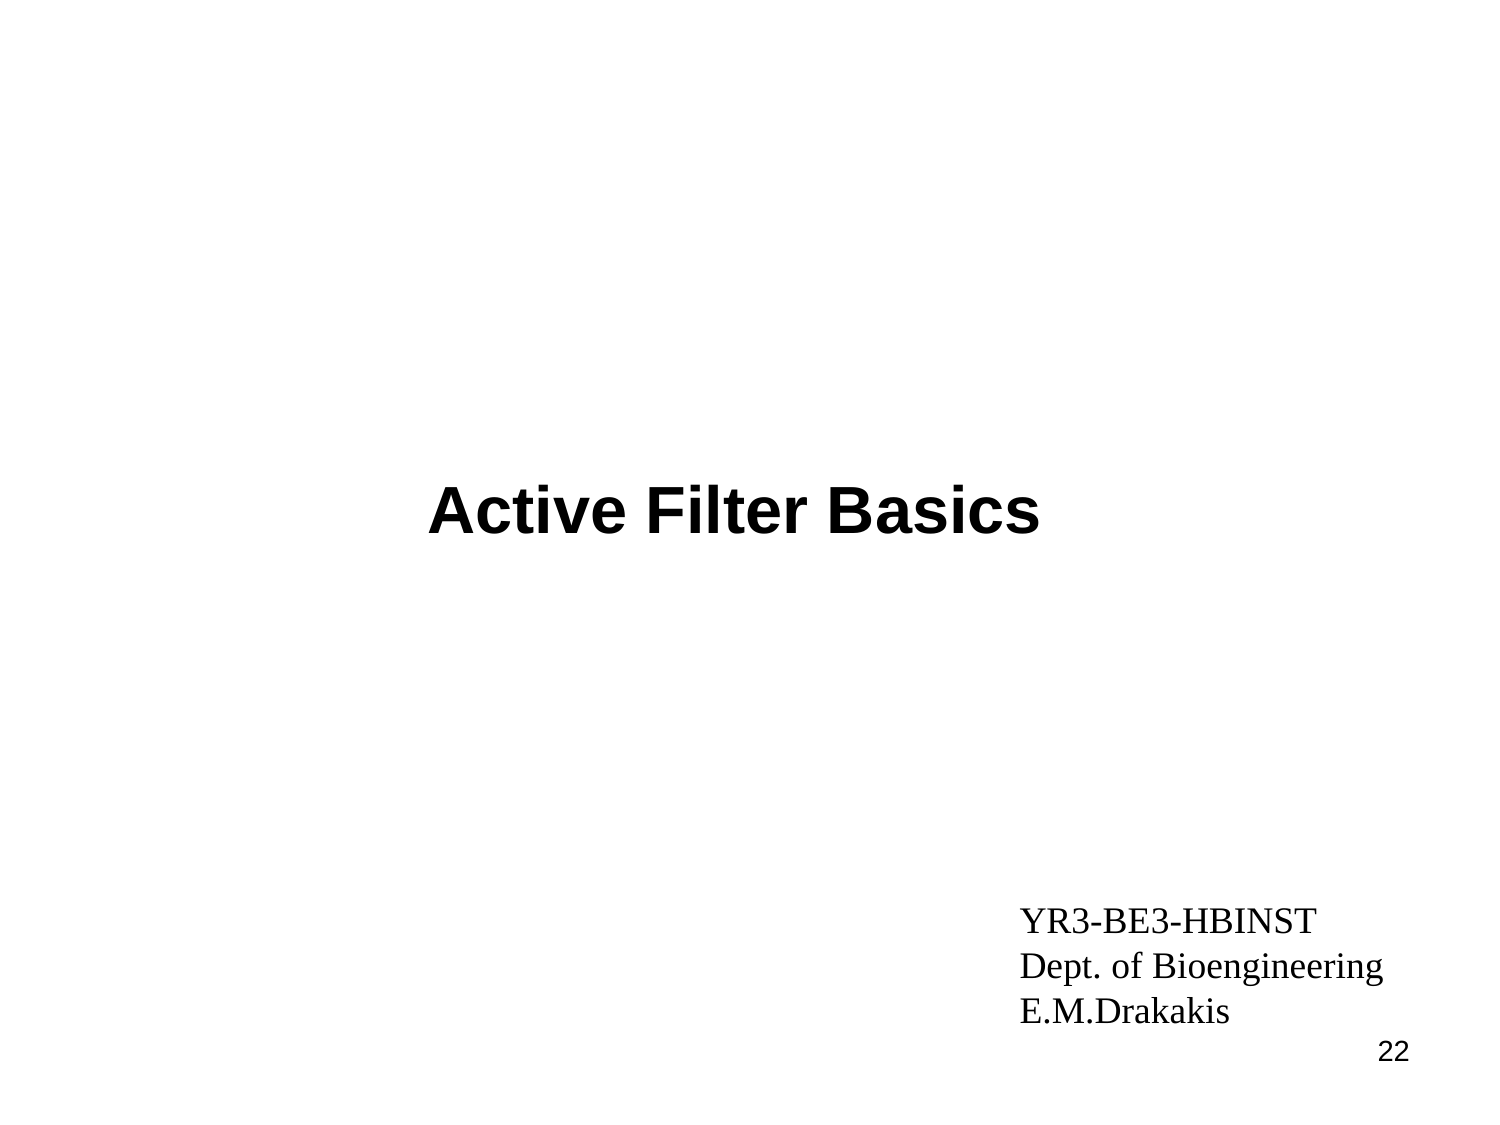

Active Filter Basics

YR3-BE3-HBINST
Dept. of Bioengineering
E.M.Drakakis
22